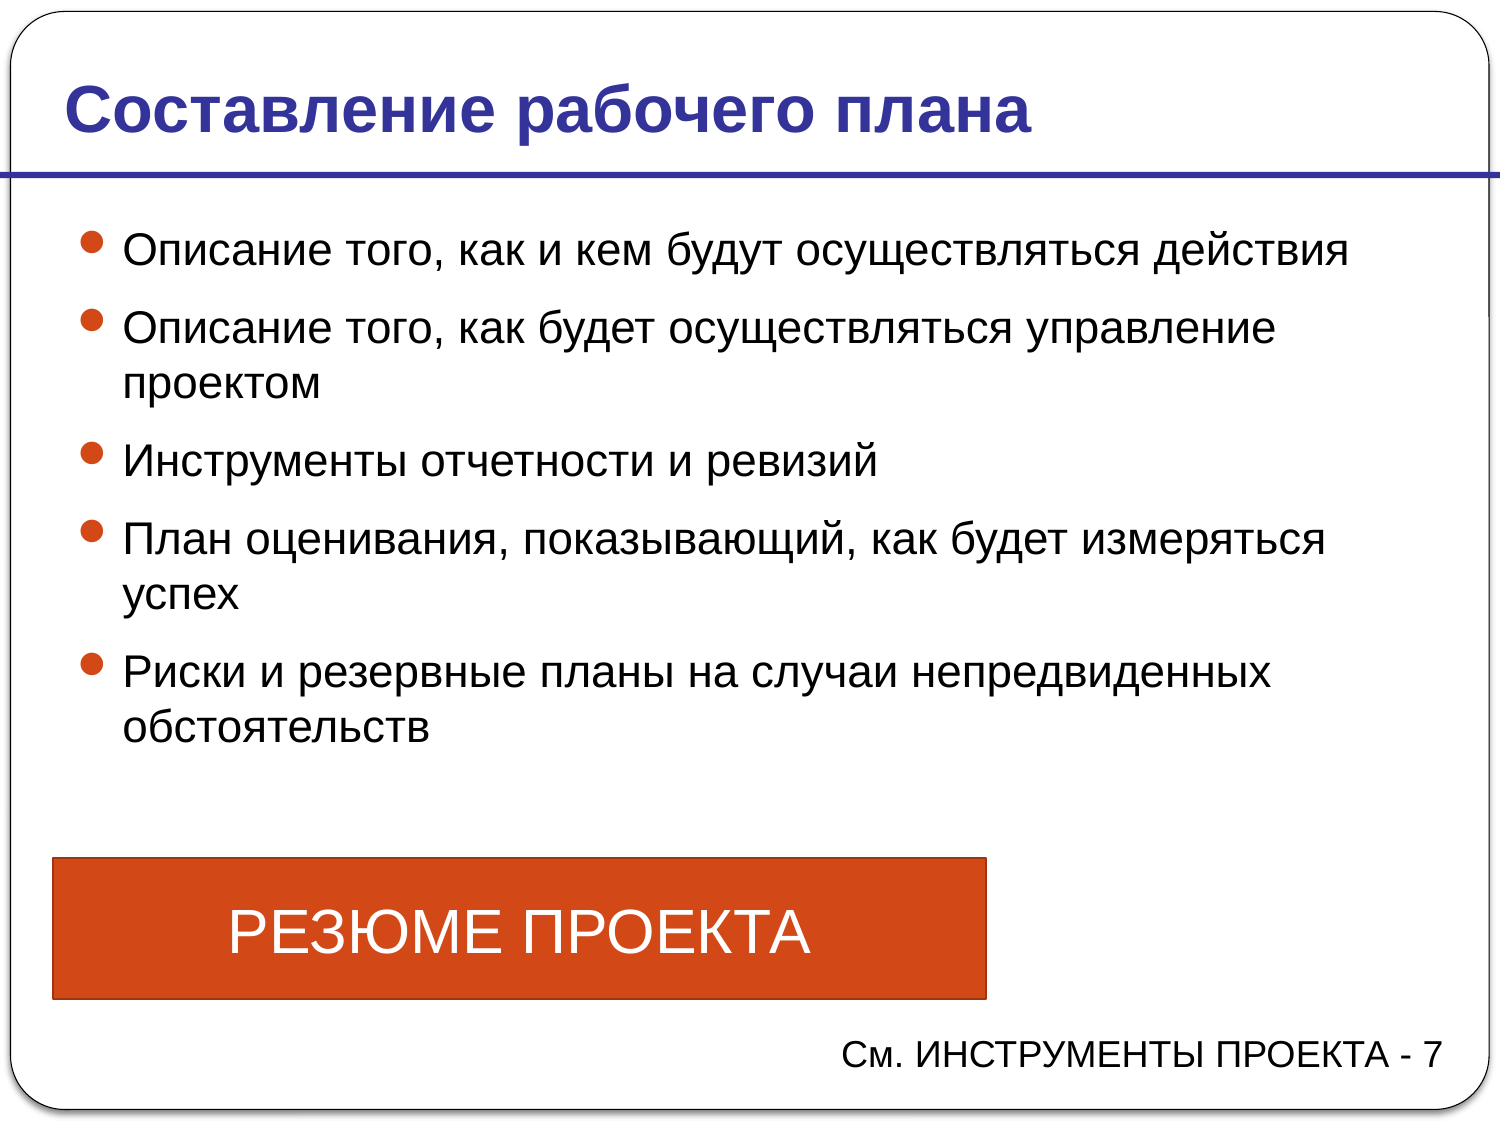

Составление рабочего плана

Описание того, как и кем будут осуществляться действия
Описание того, как будет осуществляться управление проектом
Инструменты отчетности и ревизий
План оценивания, показывающий, как будет измеряться успех
Риски и резервные планы на случаи непредвиденных обстоятельств

РЕЗЮМЕ ПРОЕКТА
См. ИНСТРУМЕНТЫ ПРОЕКТА - 7